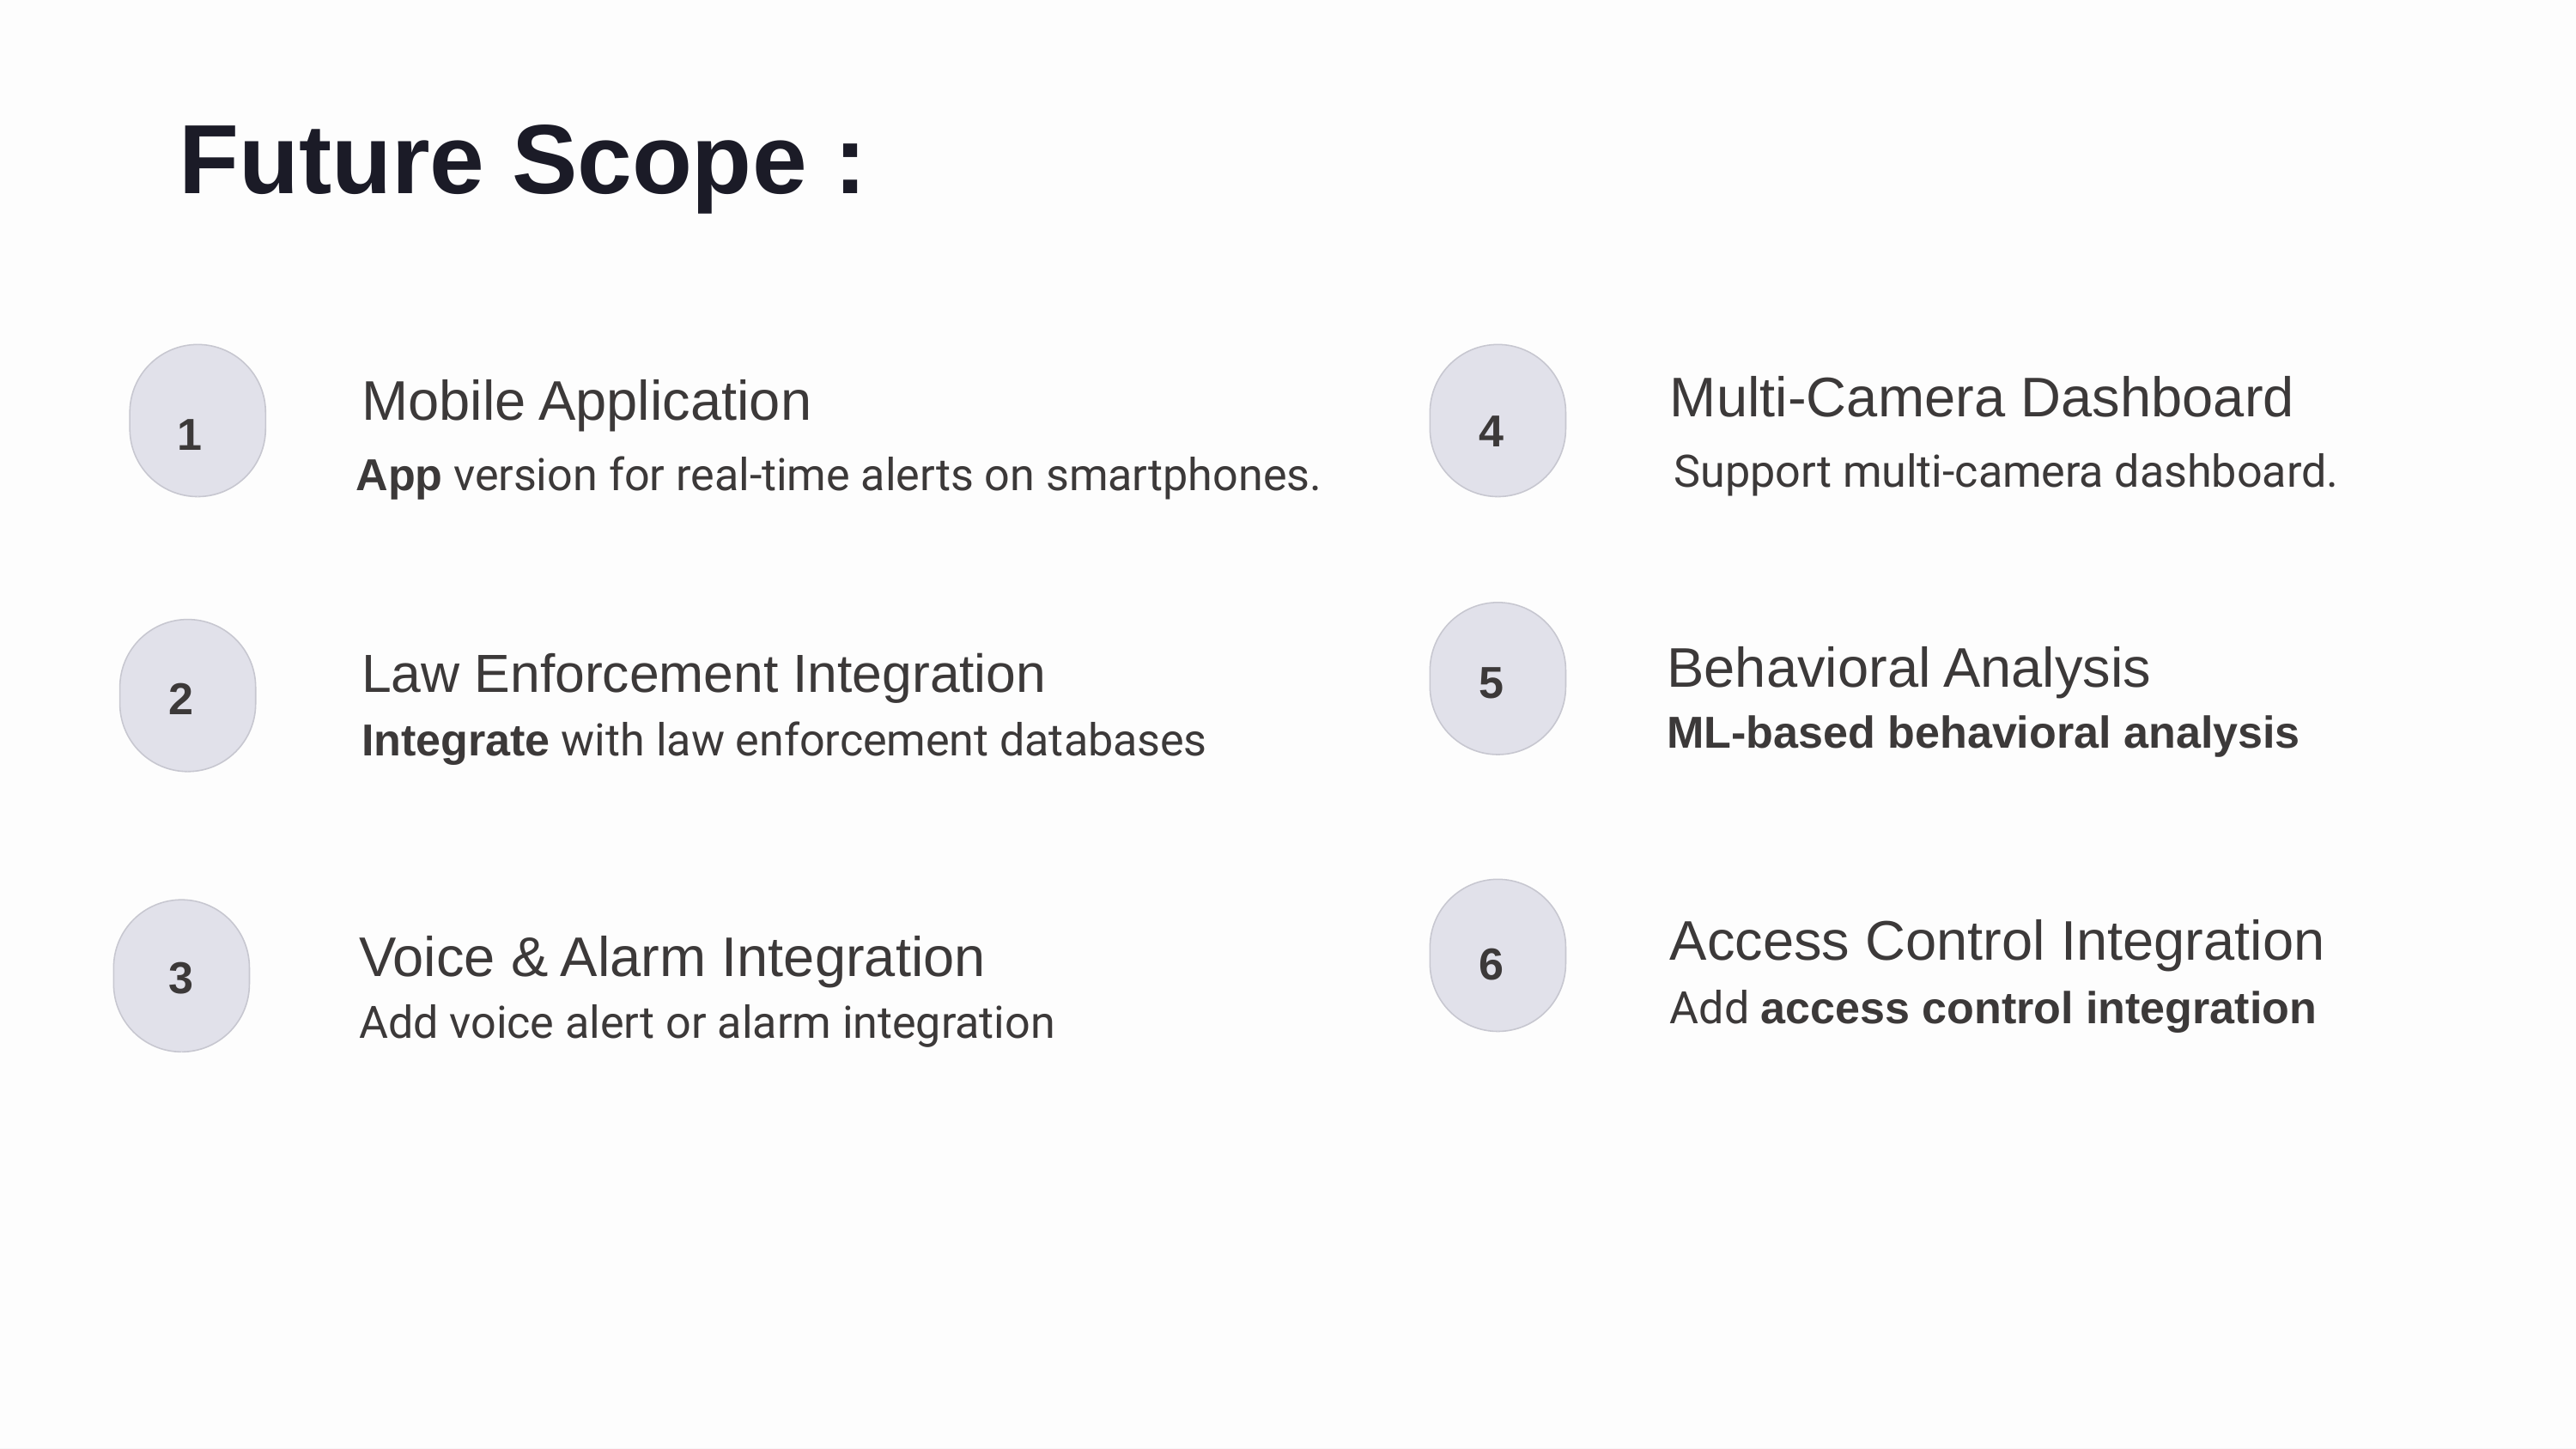

Future Scope :

Multi-Camera Dashboard
Mobile Application
4
1
Support multi-camera dashboard.
App version for real-time alerts on smartphones.

Behavioral Analysis
Law Enforcement Integration
5
2
ML-based behavioral analysis
Integrate with law enforcement databases

Access Control Integration
Voice & Alarm Integration
6
3
Add access control integration
Add voice alert or alarm integration